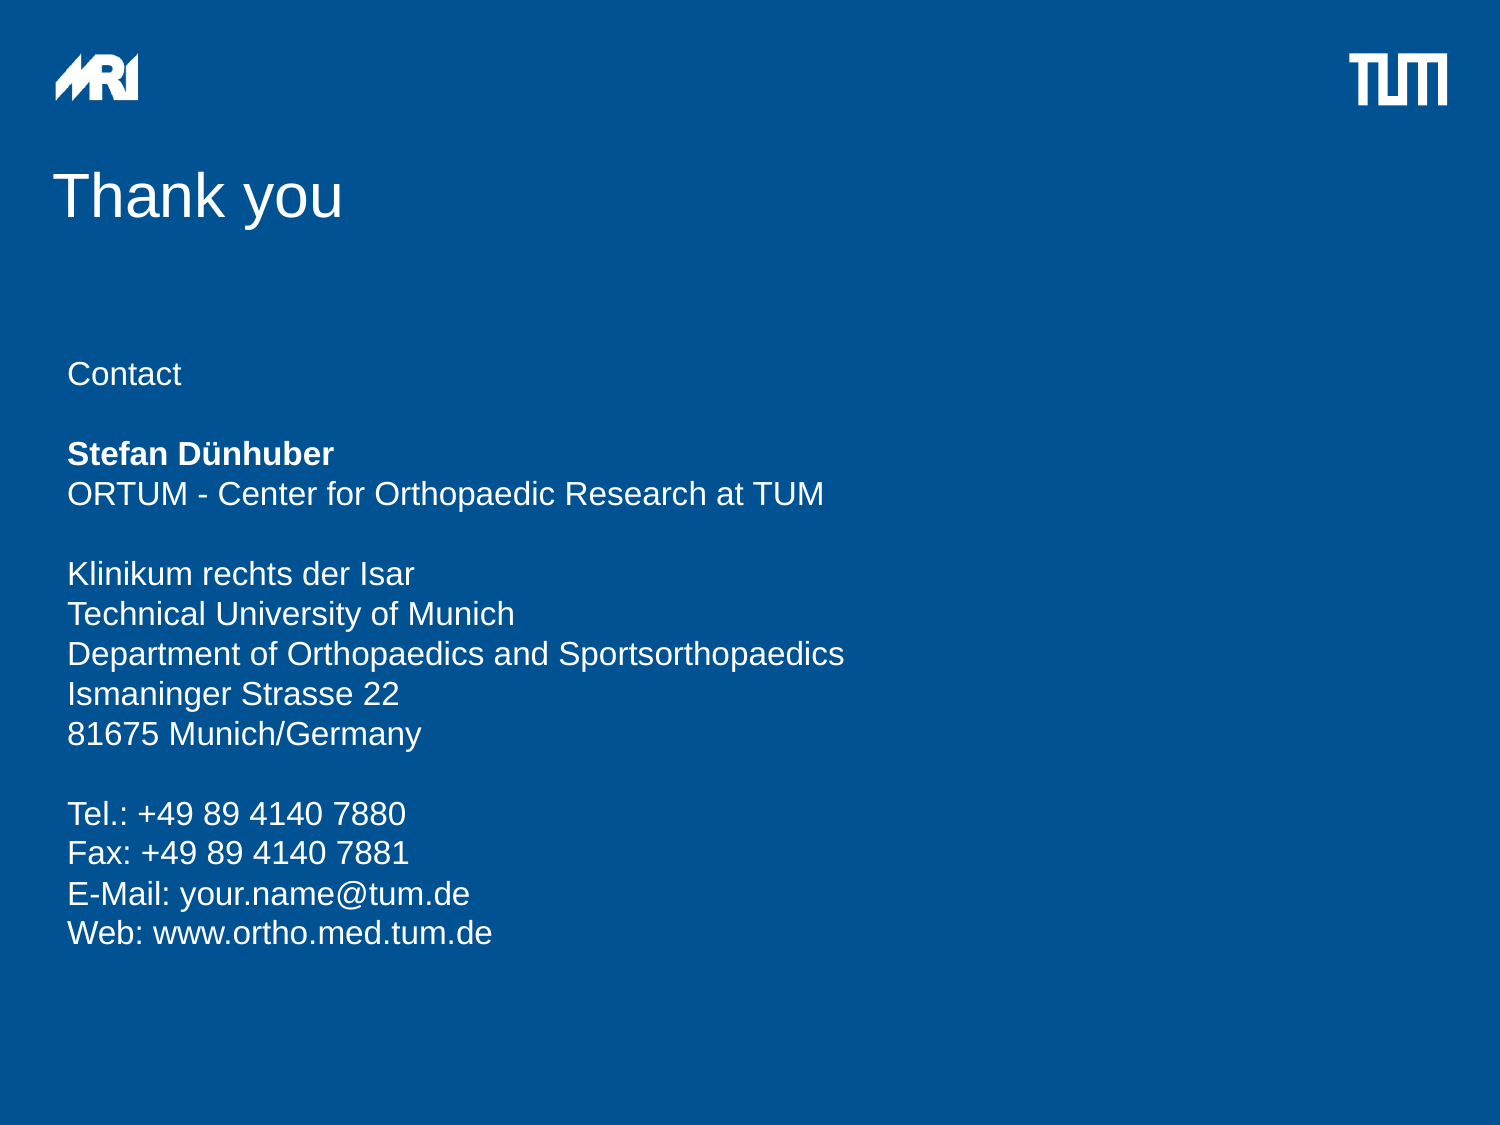

# Thank you
Contact

Stefan Dünhuber
ORTUM - Center for Orthopaedic Research at TUM

Klinikum rechts der Isar
Technical University of Munich
Department of Orthopaedics and Sportsorthopaedics
Ismaninger Strasse 22
81675 Munich/Germany

Tel.: +49 89 4140 7880
Fax: +49 89 4140 7881
E-Mail: your.name@tum.de
Web: www.ortho.med.tum.de